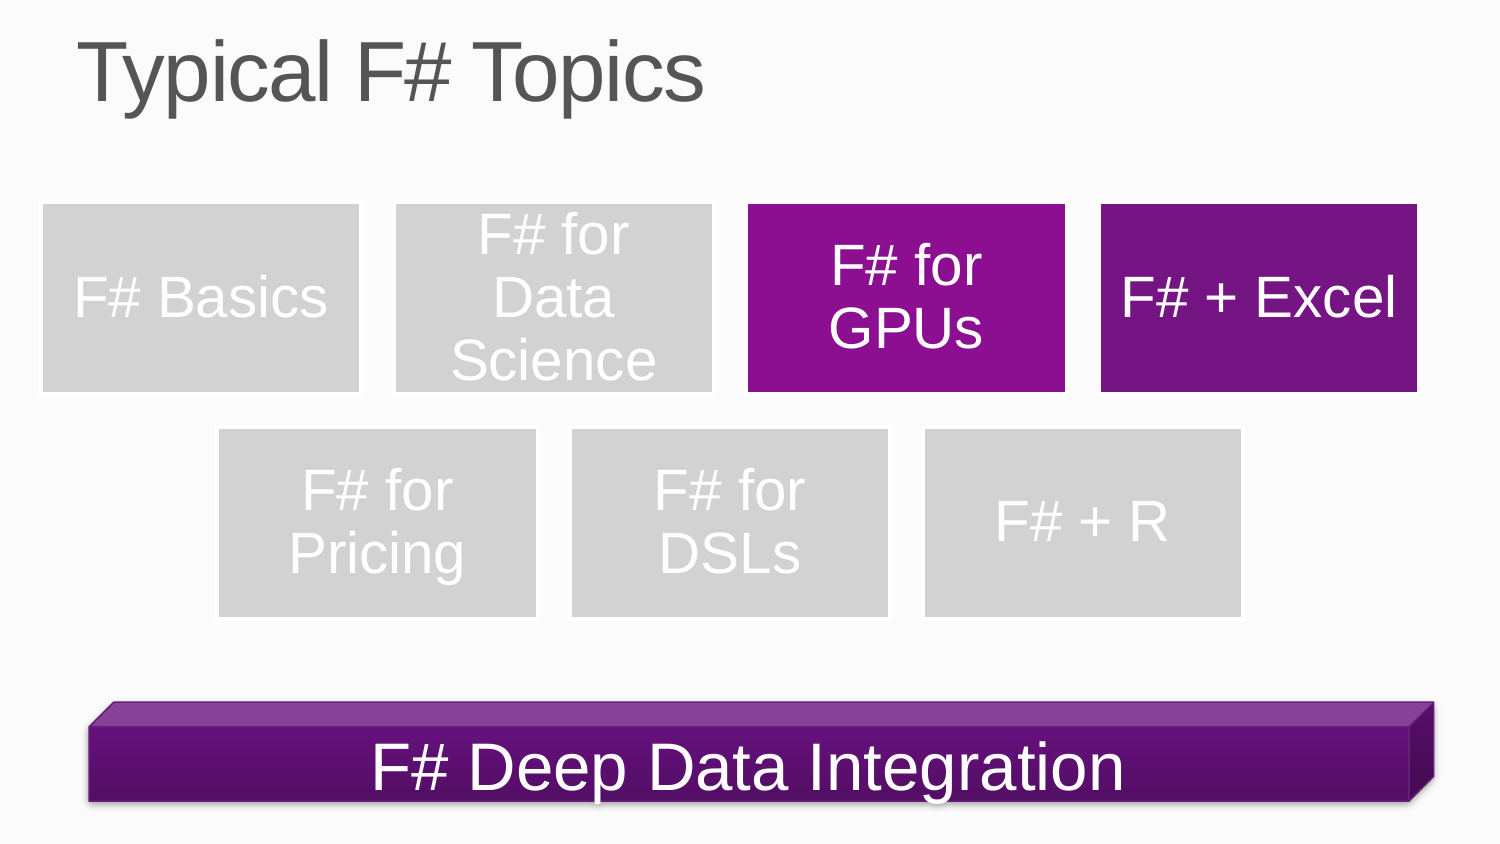

# Typical F# Topics
F# Basics
F# for Data Science
F# for GPUs
F# + Excel
F# for Pricing
F# for DSLs
F# + R
F# Deep Data Integration